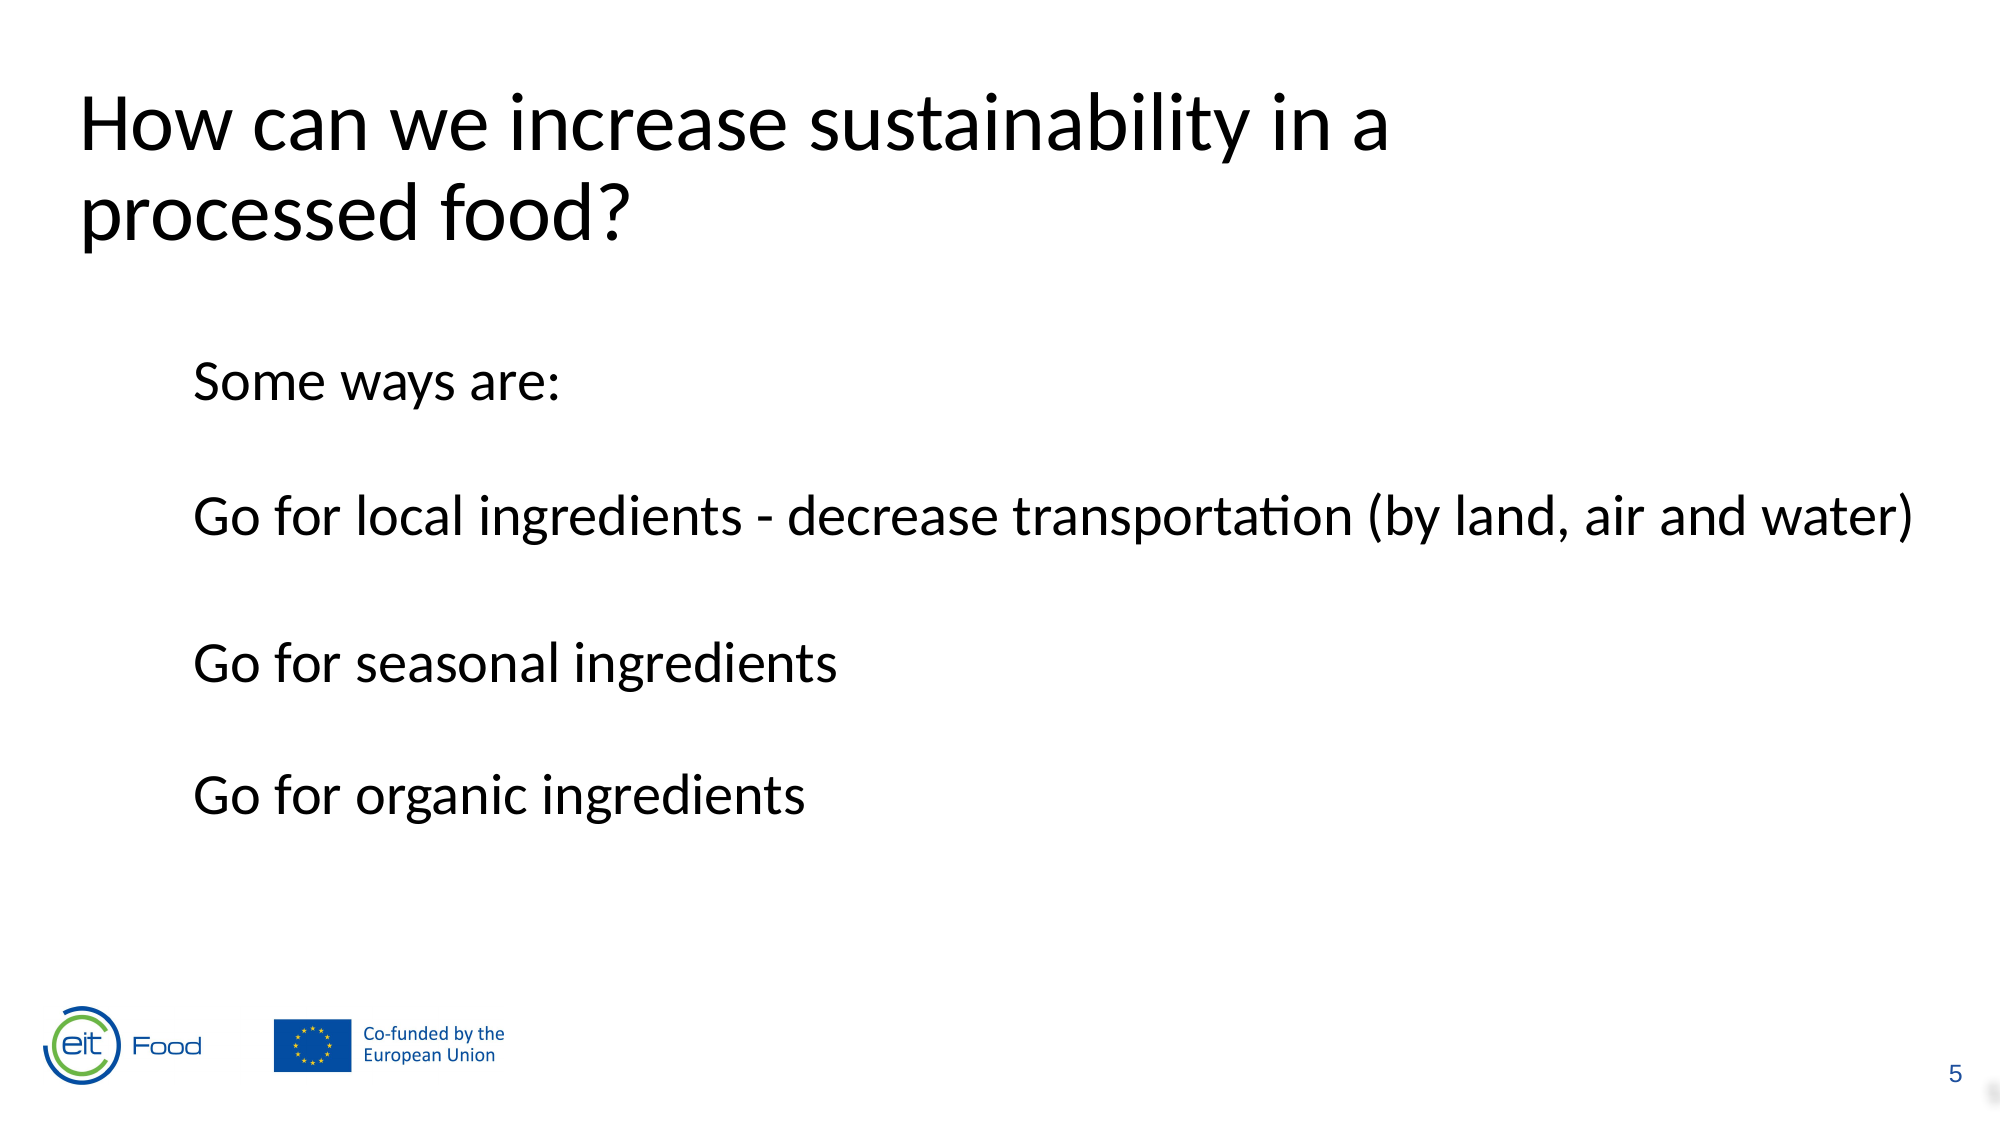

How can we increase sustainability in a processed food?
Some ways are:
Go for local ingredients - decrease transportation (by land, air and water)
Go for seasonal ingredients

Go for organic ingredients
5